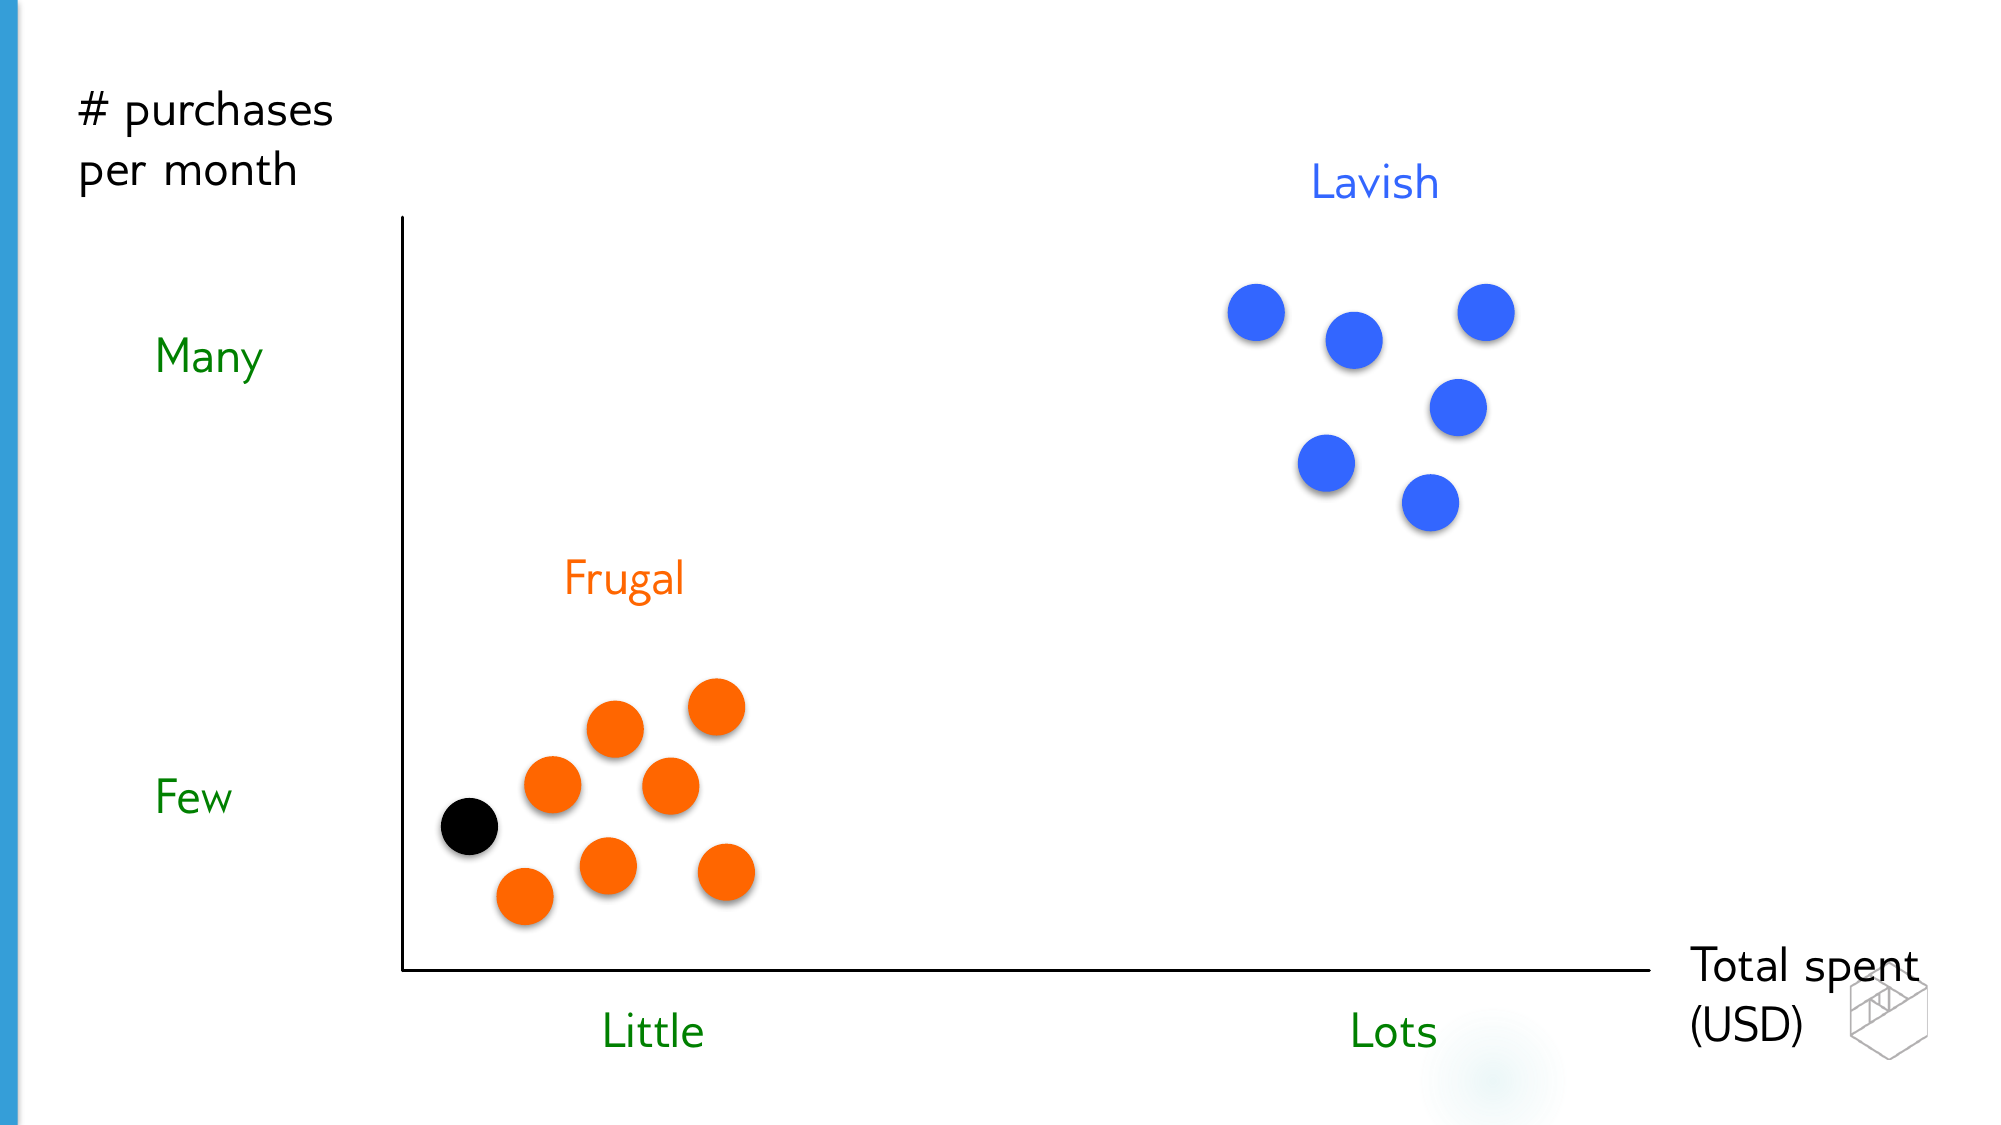

# purchases per month
Lavish

Many
Frugal

Few

Total spent
(USD)
Little
Lots